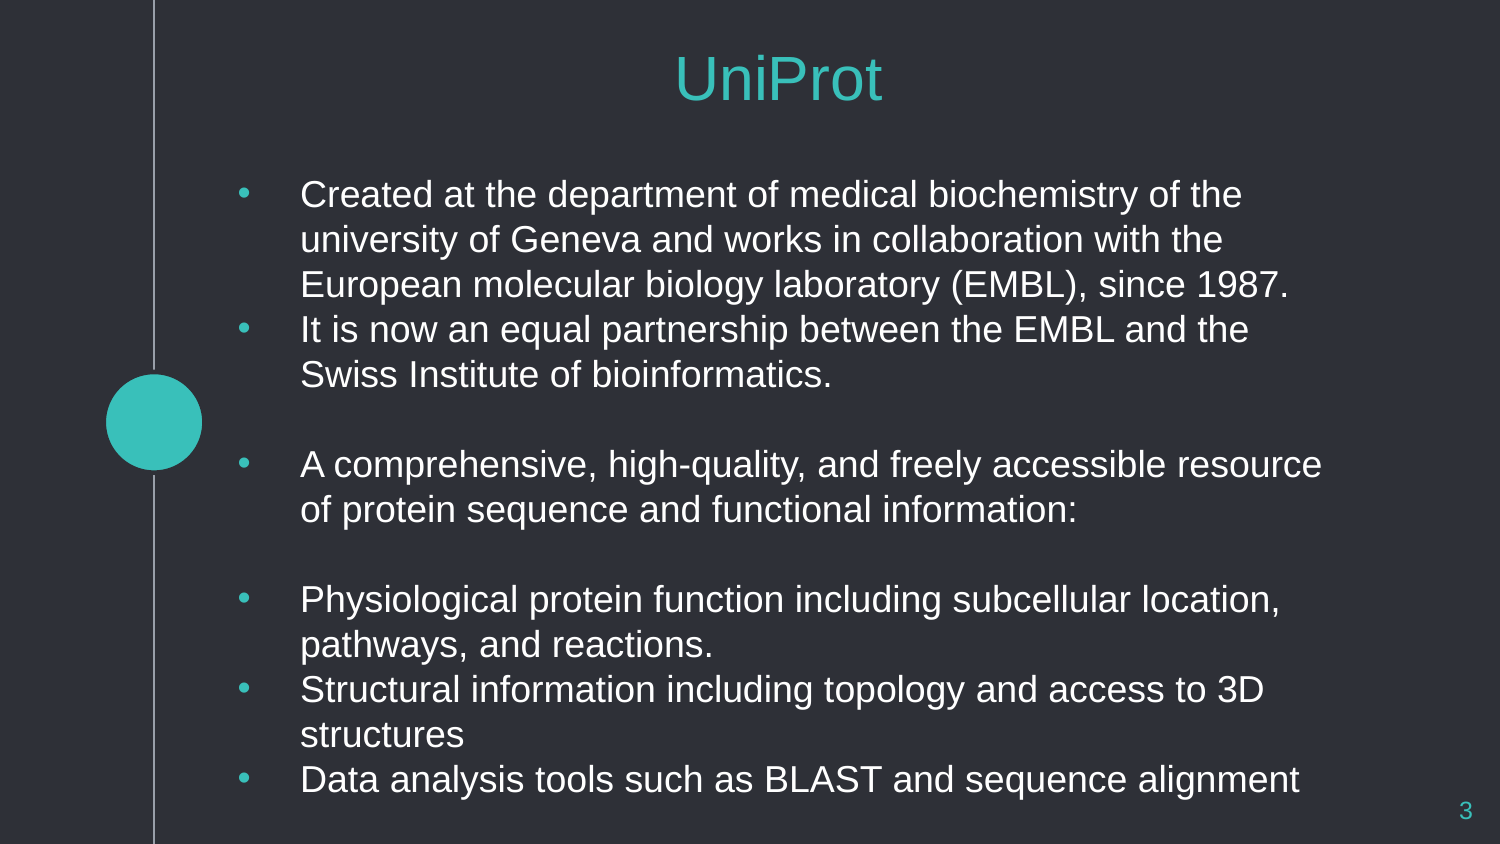

# UniProt
Created at the department of medical biochemistry of the university of Geneva and works in collaboration with the European molecular biology laboratory (EMBL), since 1987.
It is now an equal partnership between the EMBL and the Swiss Institute of bioinformatics.

A comprehensive, high-quality, and freely accessible resource of protein sequence and functional information:

Physiological protein function including subcellular location, pathways, and reactions.
Structural information including topology and access to 3D structures
Data analysis tools such as BLAST and sequence alignment

3